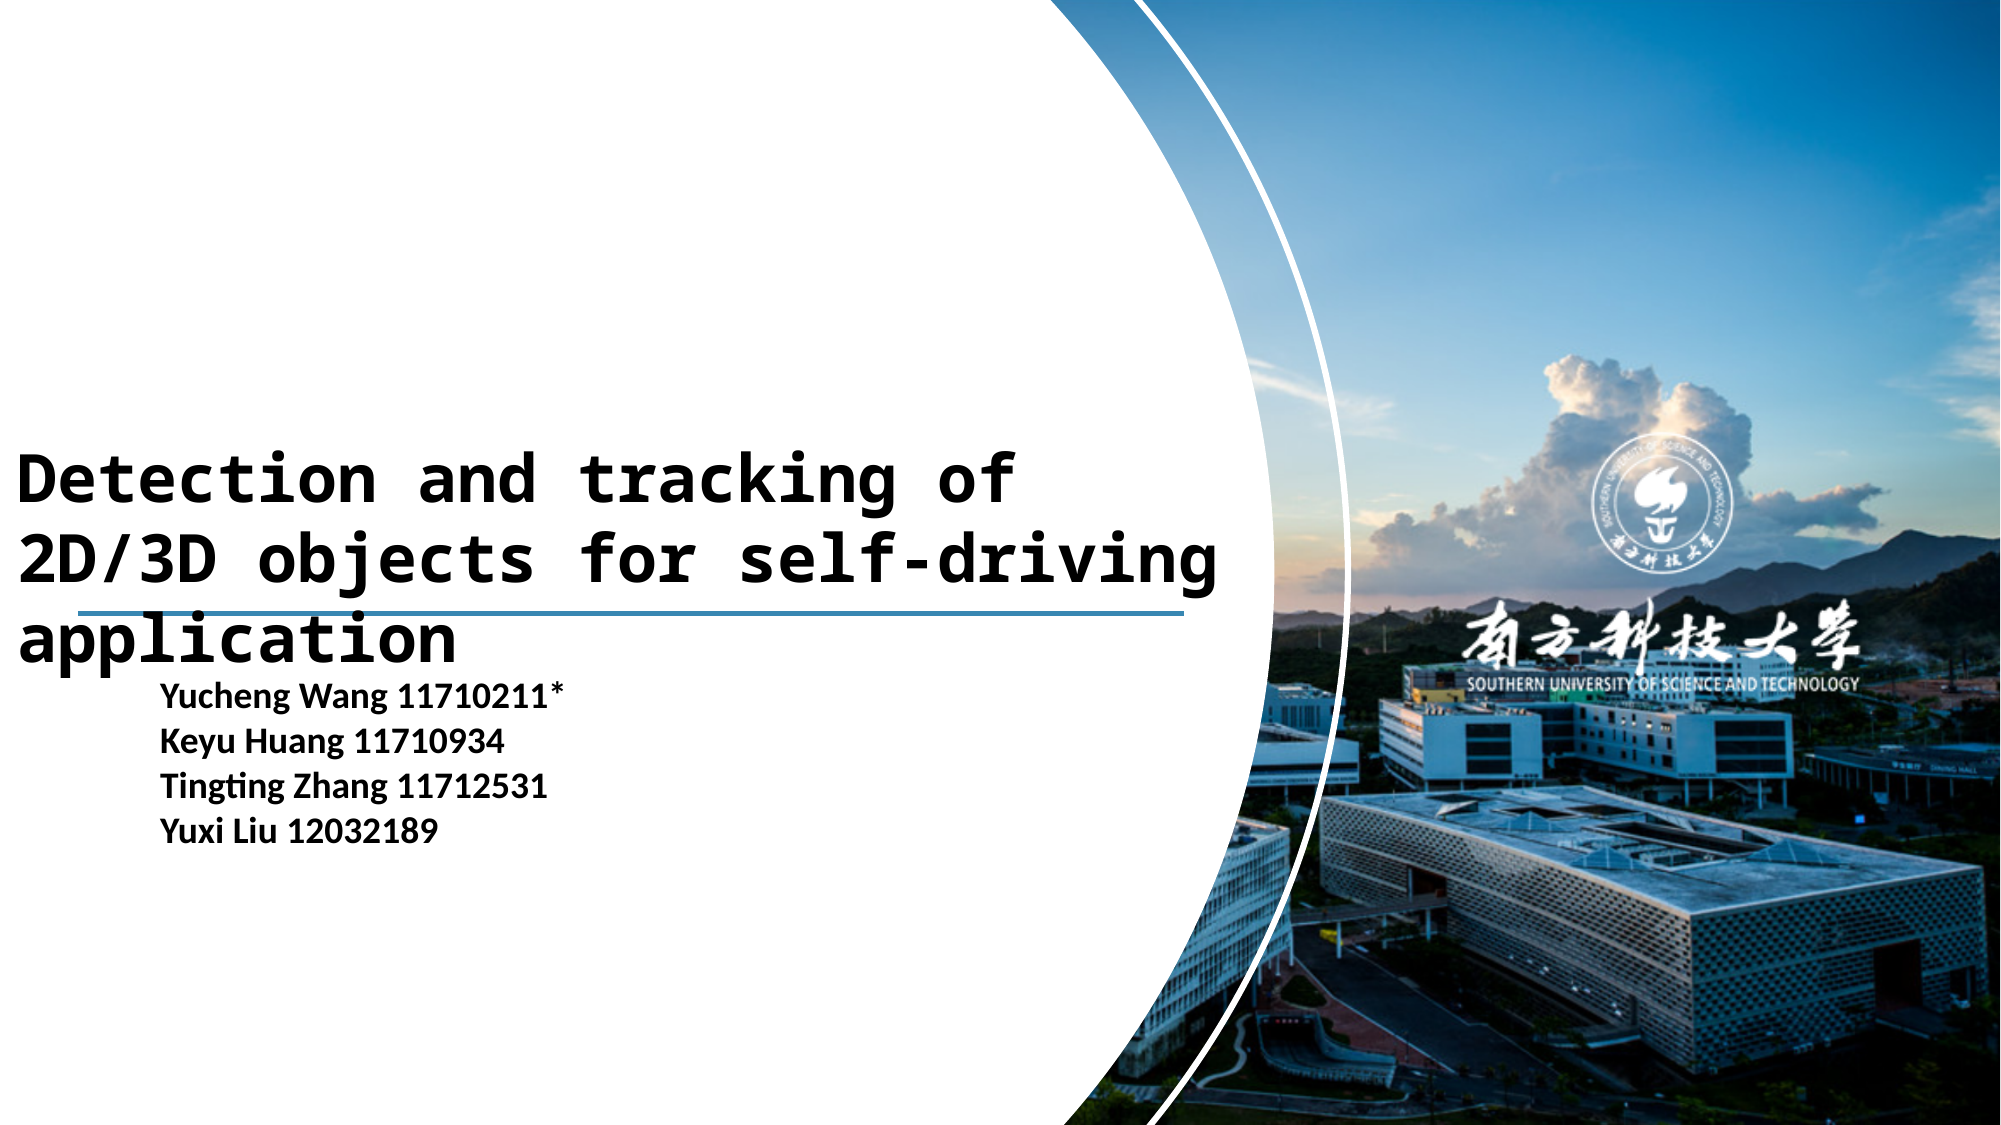

Detection and tracking of 2D/3D objects for self-driving application
Yucheng Wang 11710211*
Keyu Huang 11710934
Tingting Zhang 11712531
Yuxi Liu 12032189